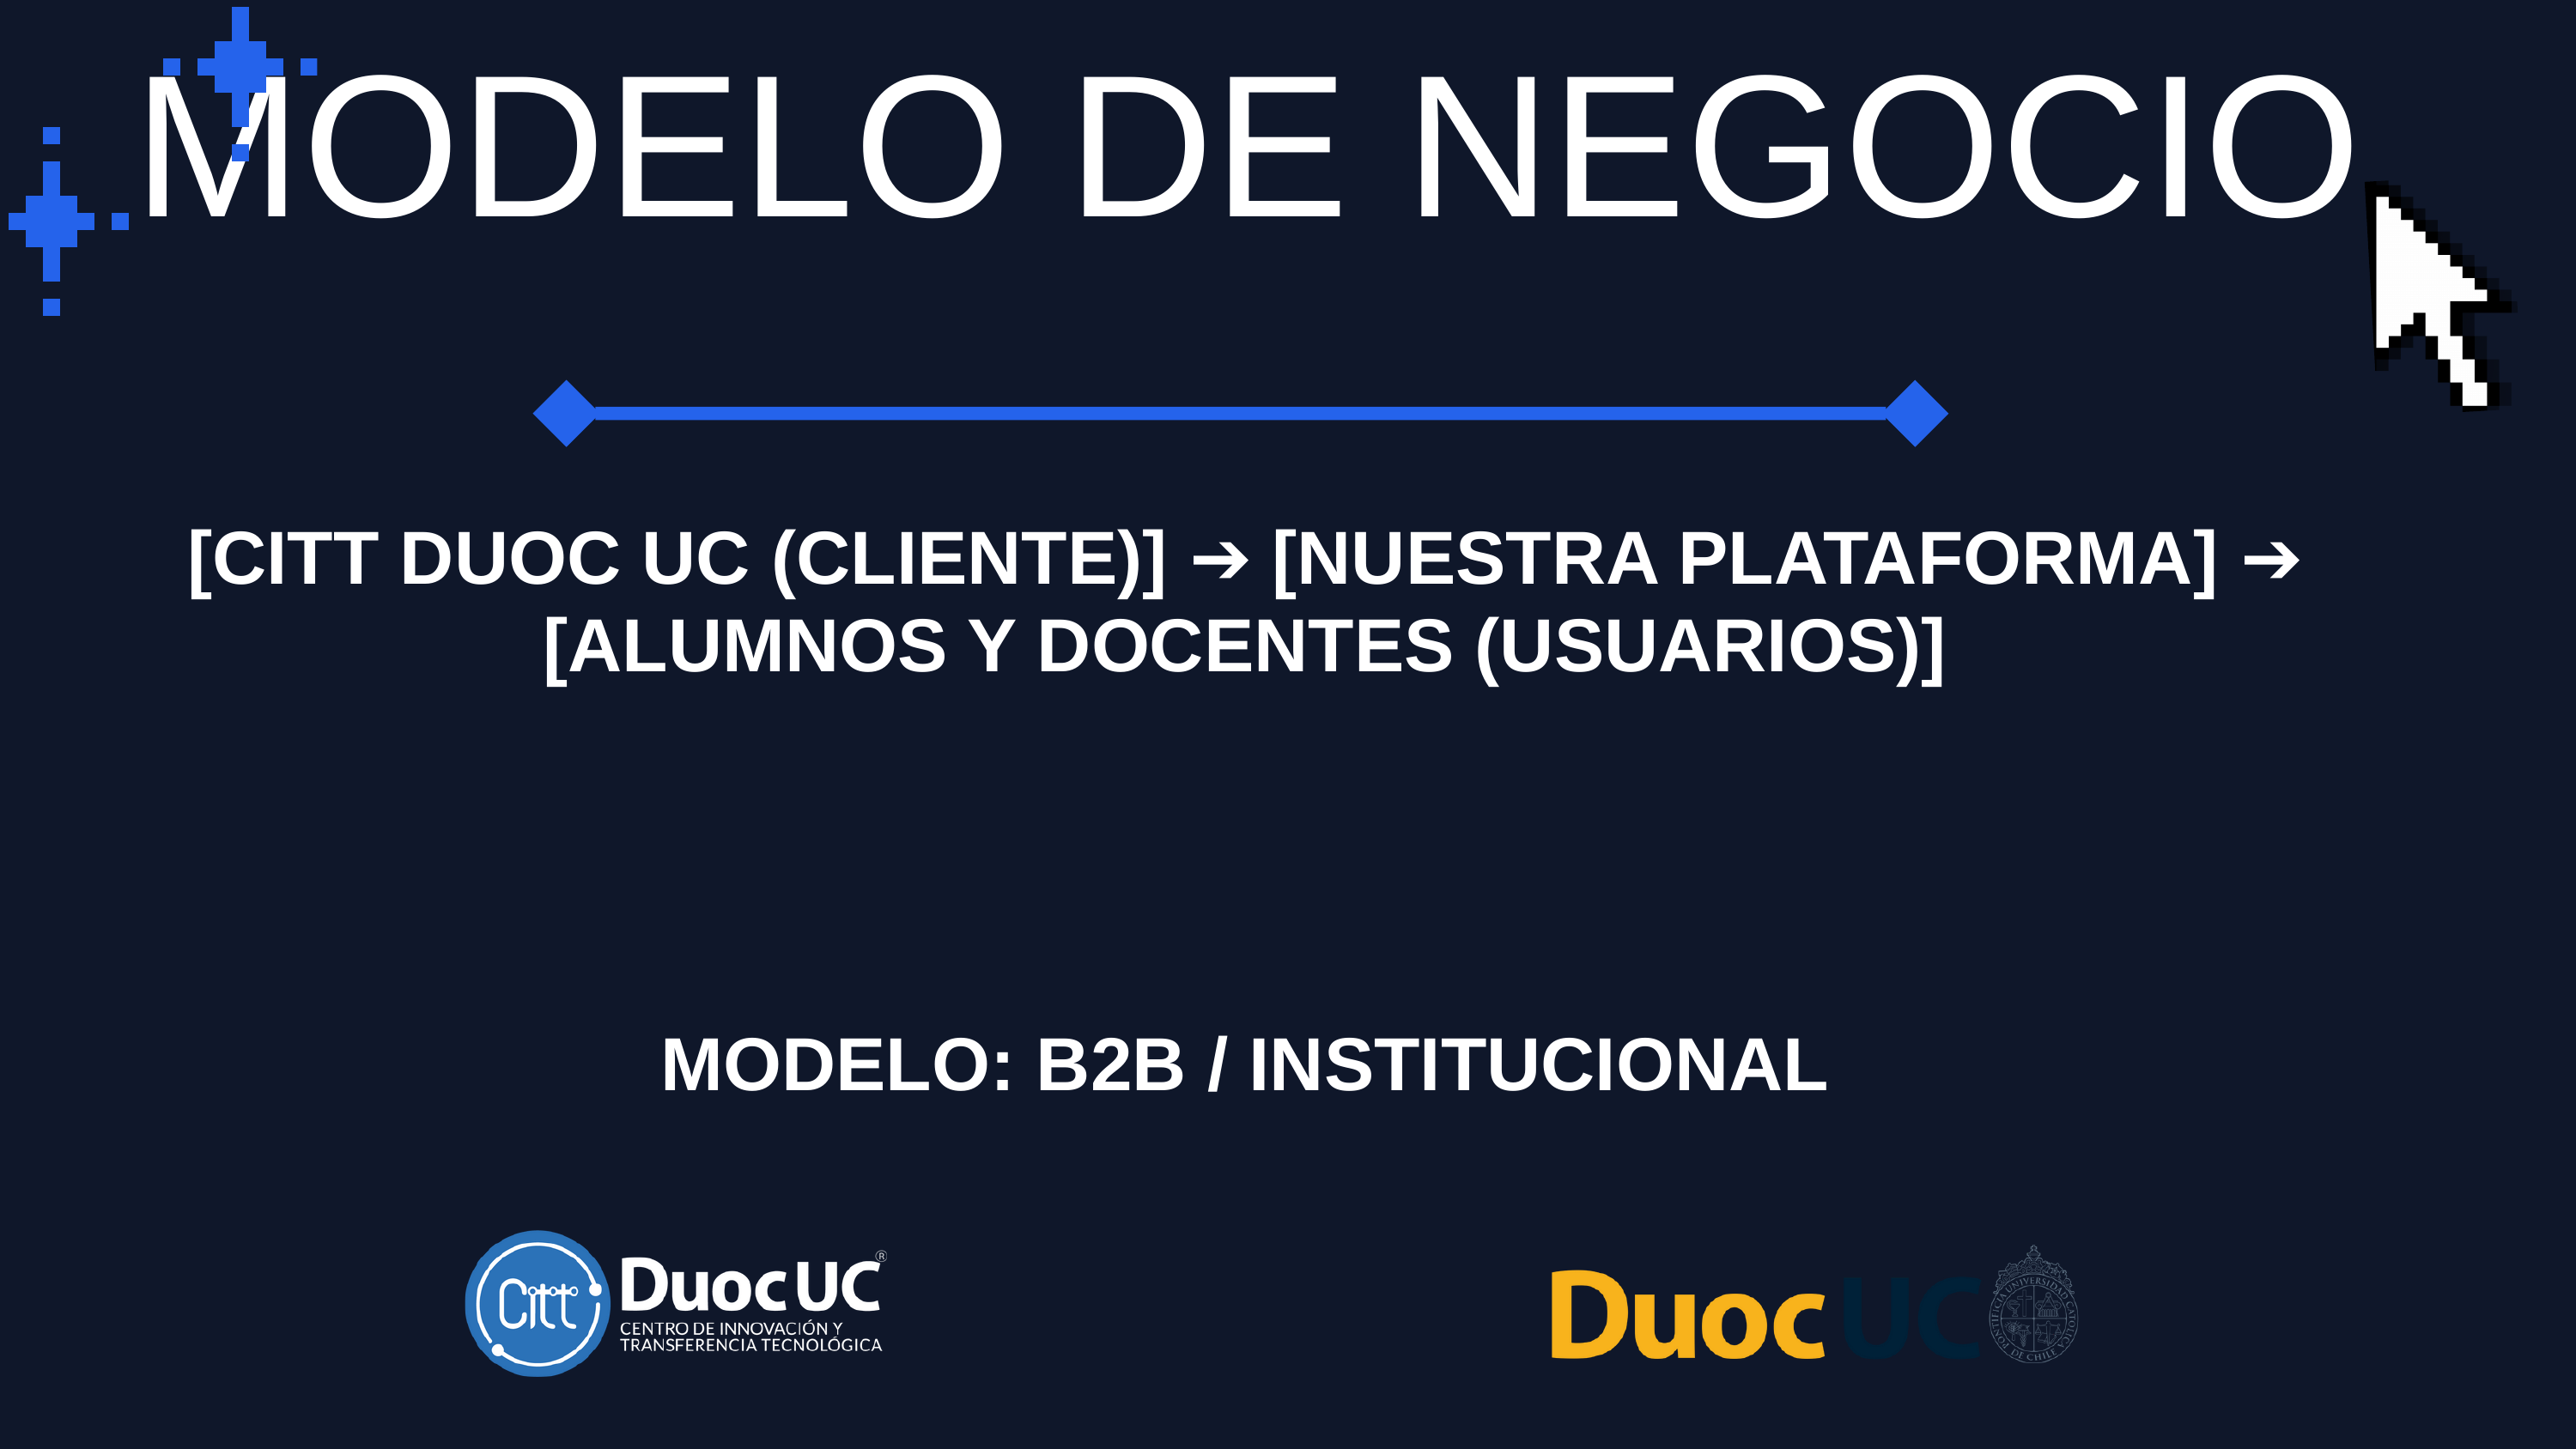

MODELO DE NEGOCIO

[CITT DUOC UC (CLIENTE)] ➔ [NUESTRA PLATAFORMA] ➔ [ALUMNOS Y DOCENTES (USUARIOS)]
MODELO: B2B / INSTITUCIONAL